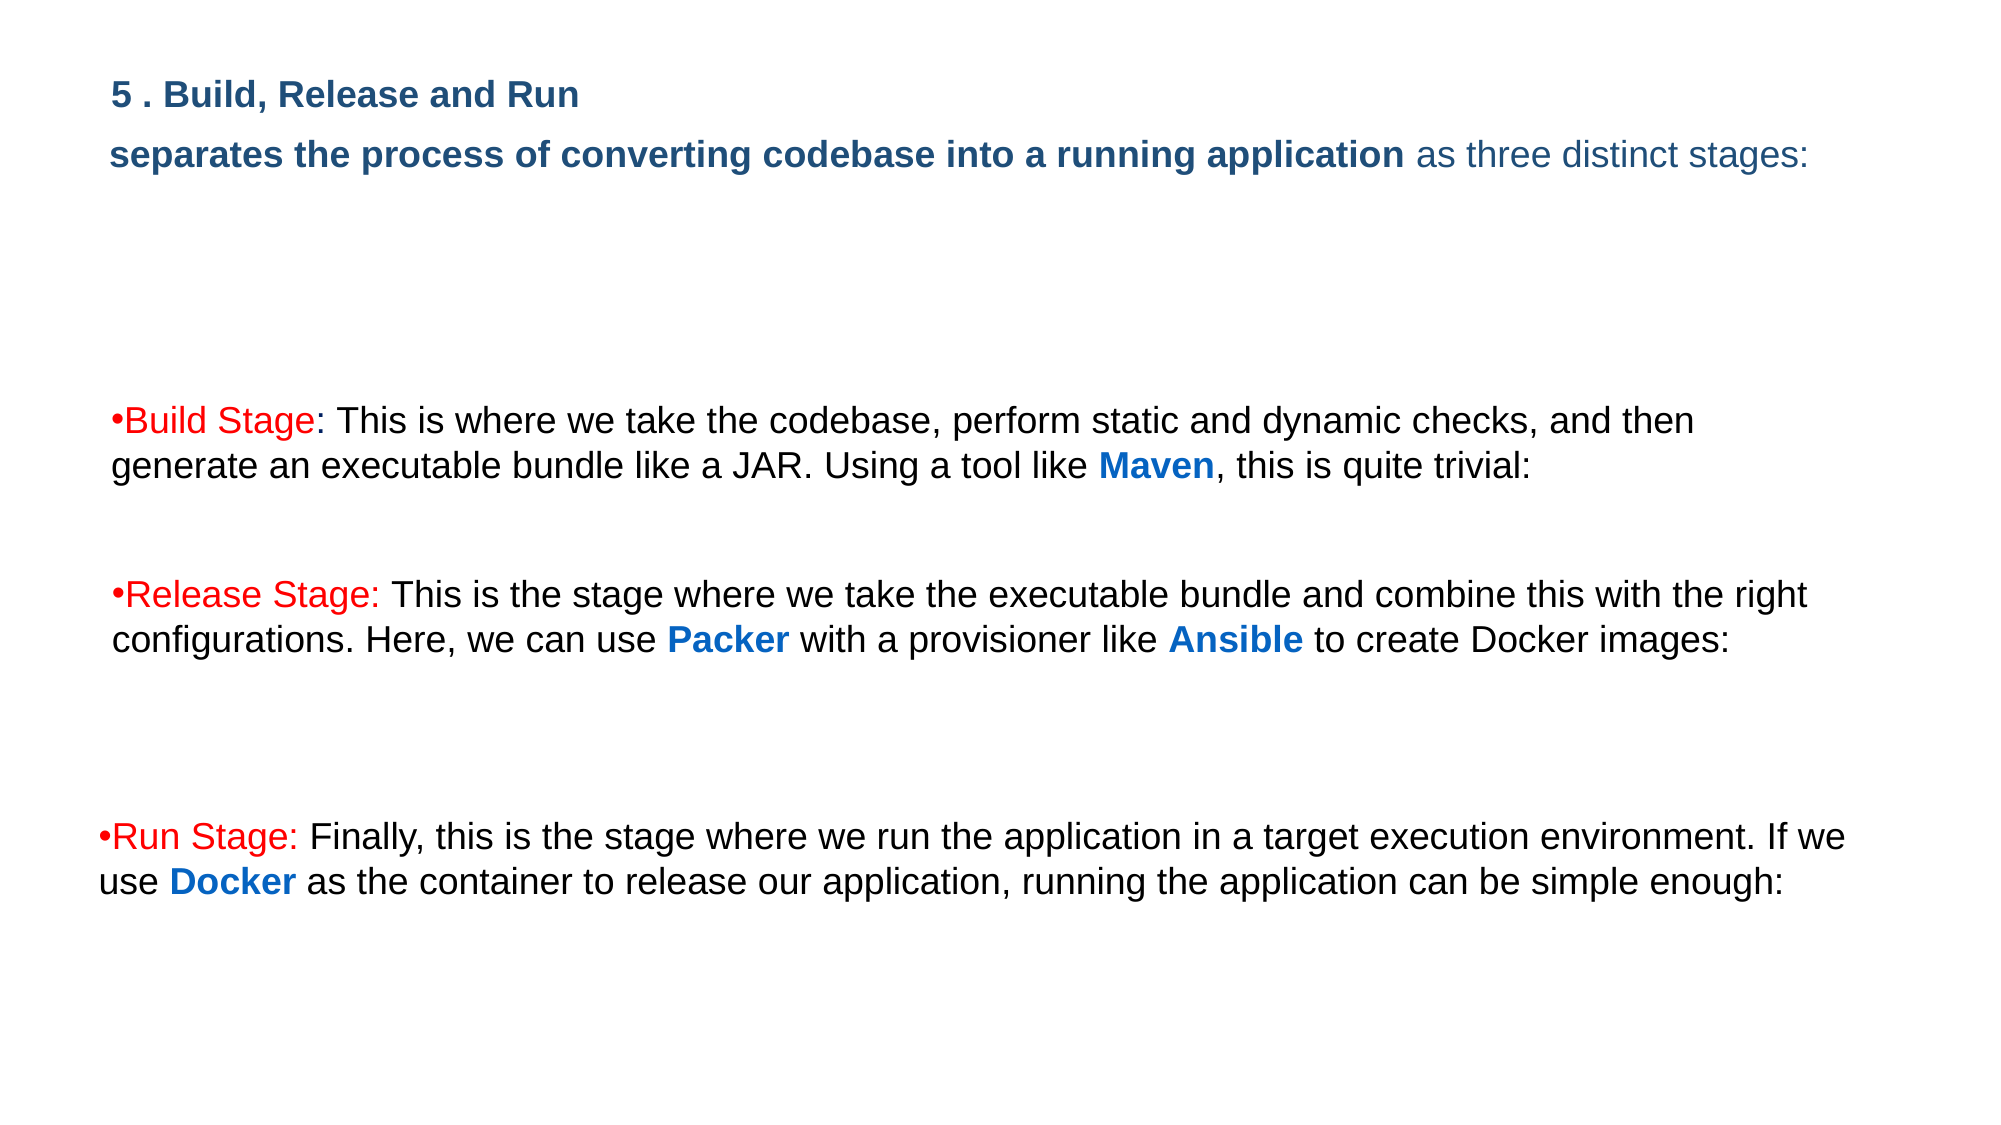

5 . Build, Release and Run
 separates the process of converting codebase into a running application as three distinct stages:
Build Stage: This is where we take the codebase, perform static and dynamic checks, and then generate an executable bundle like a JAR. Using a tool like Maven, this is quite trivial:
Release Stage: This is the stage where we take the executable bundle and combine this with the right configurations. Here, we can use Packer with a provisioner like Ansible to create Docker images:
Run Stage: Finally, this is the stage where we run the application in a target execution environment. If we use Docker as the container to release our application, running the application can be simple enough: